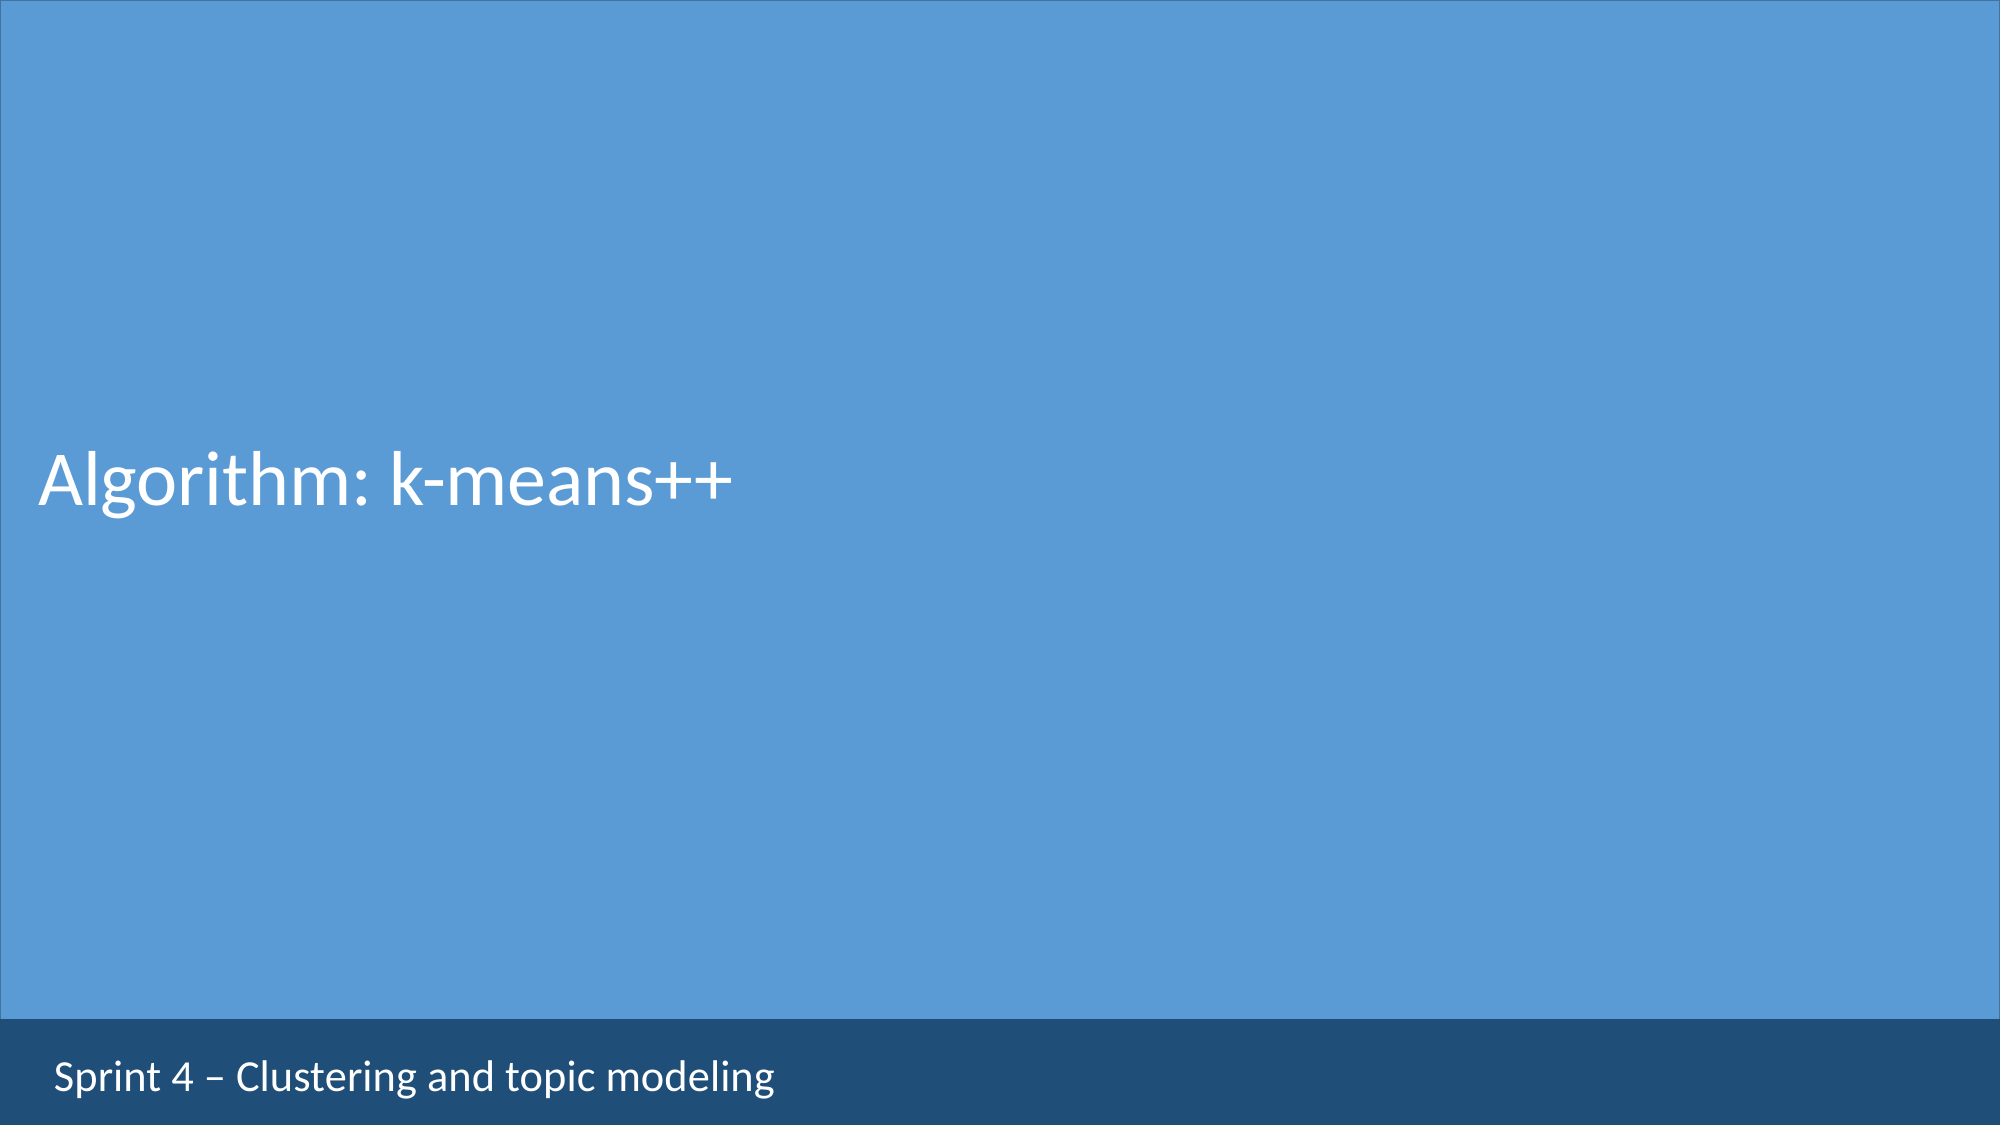

Algorithm: k-means++

Sprint 4 – Clustering and topic modeling